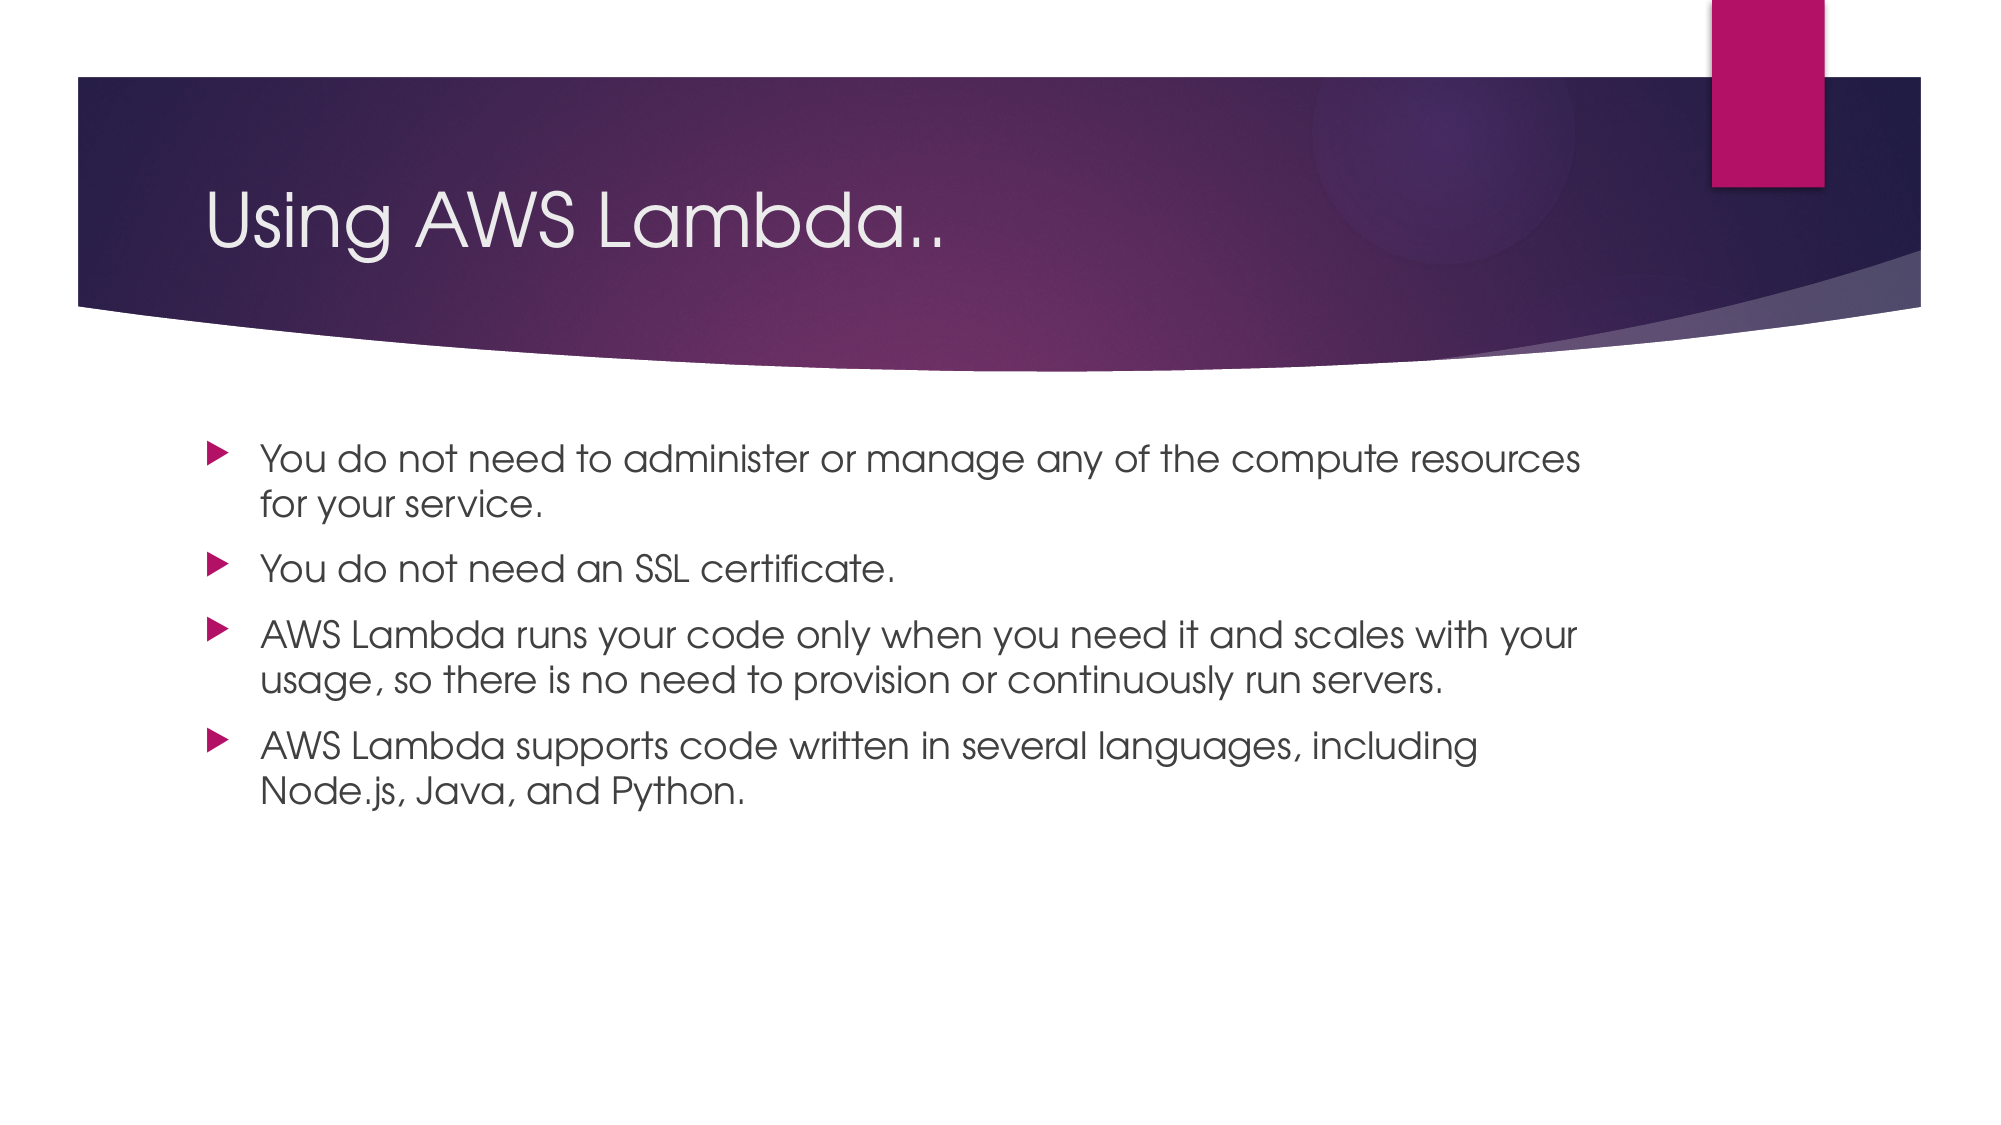

# Using AWS Lambda..
You do not need to administer or manage any of the compute resources for your service.
You do not need an SSL certificate.
AWS Lambda runs your code only when you need it and scales with your usage, so there is no need to provision or continuously run servers.
AWS Lambda supports code written in several languages, including Node.js, Java, and Python.